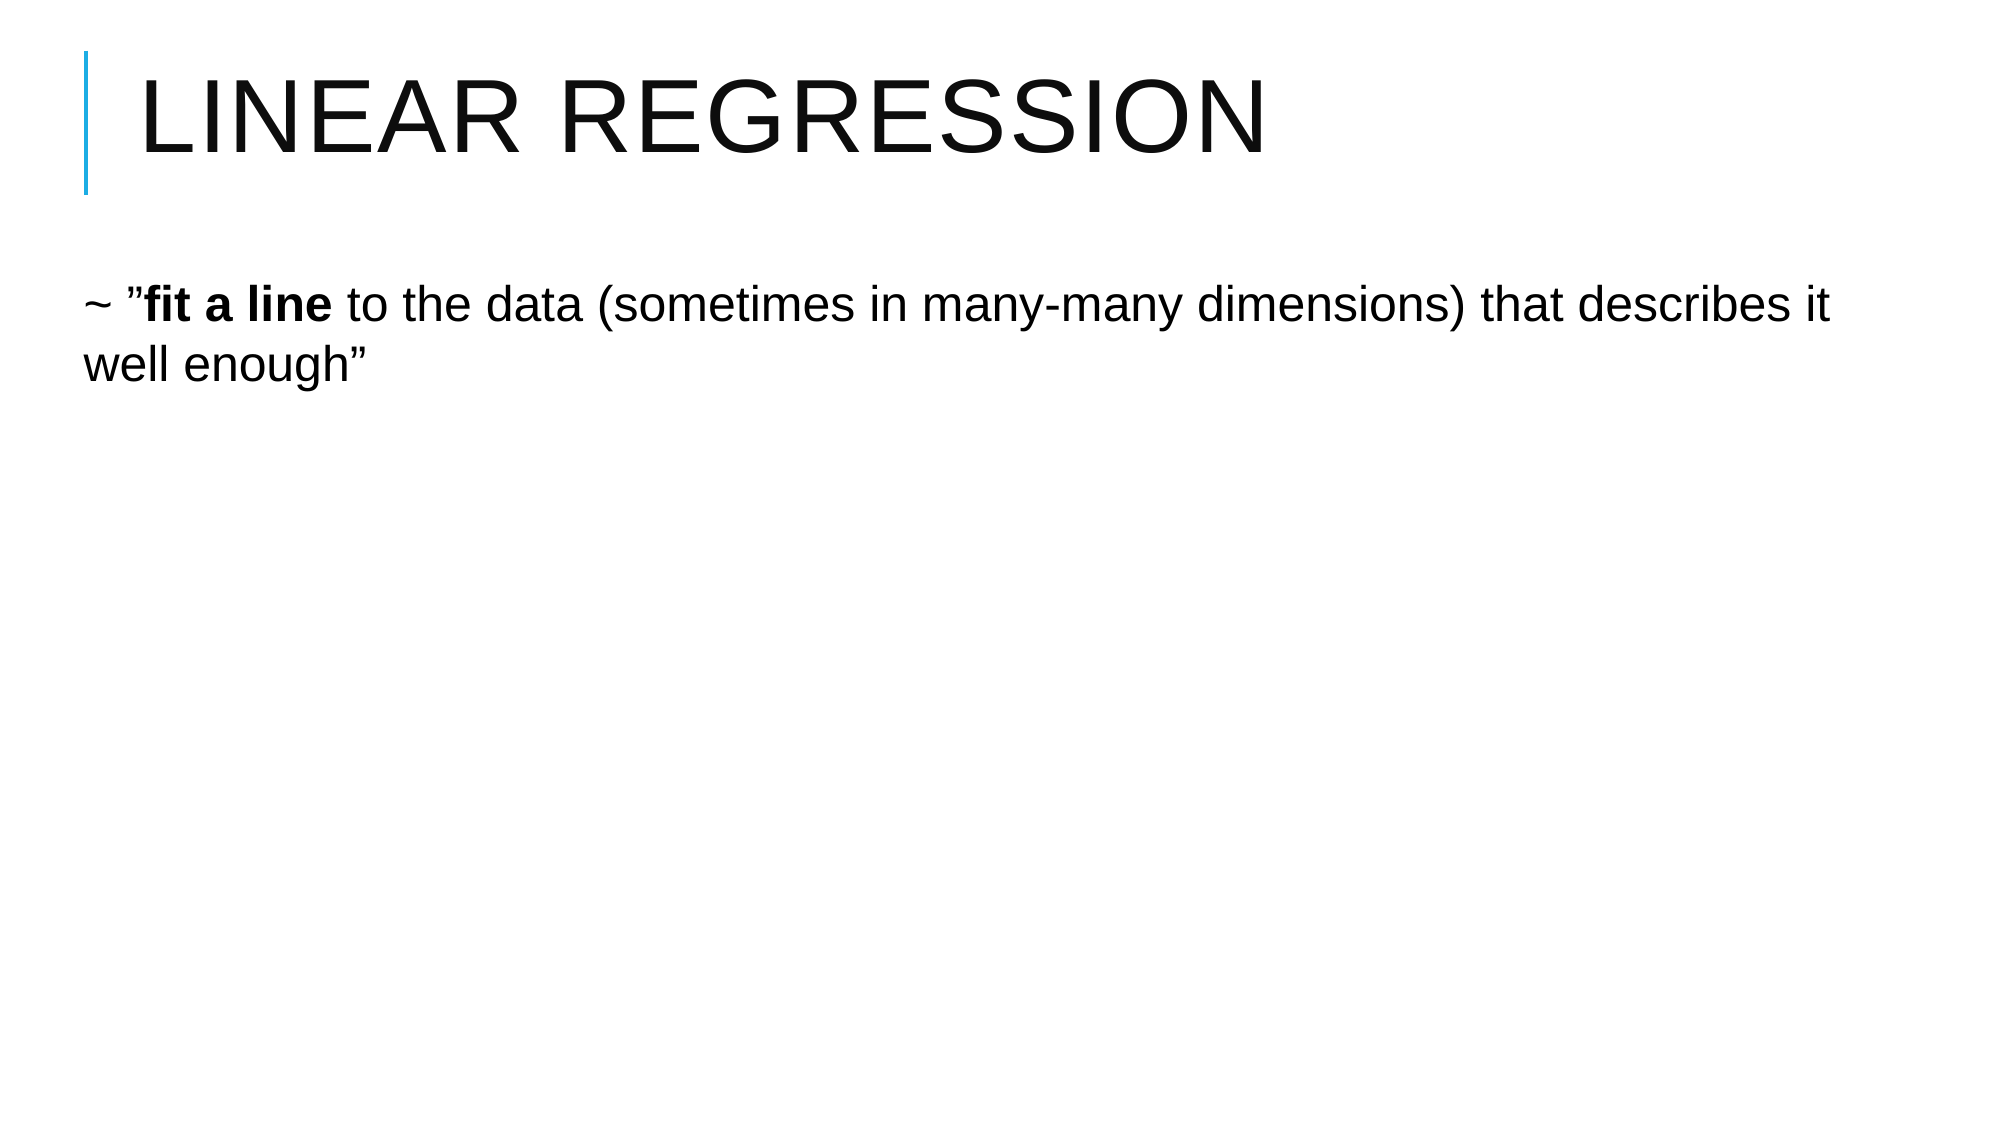

Linear regression
~ ”fit a line to the data (sometimes in many-many dimensions) that describes it well enough”